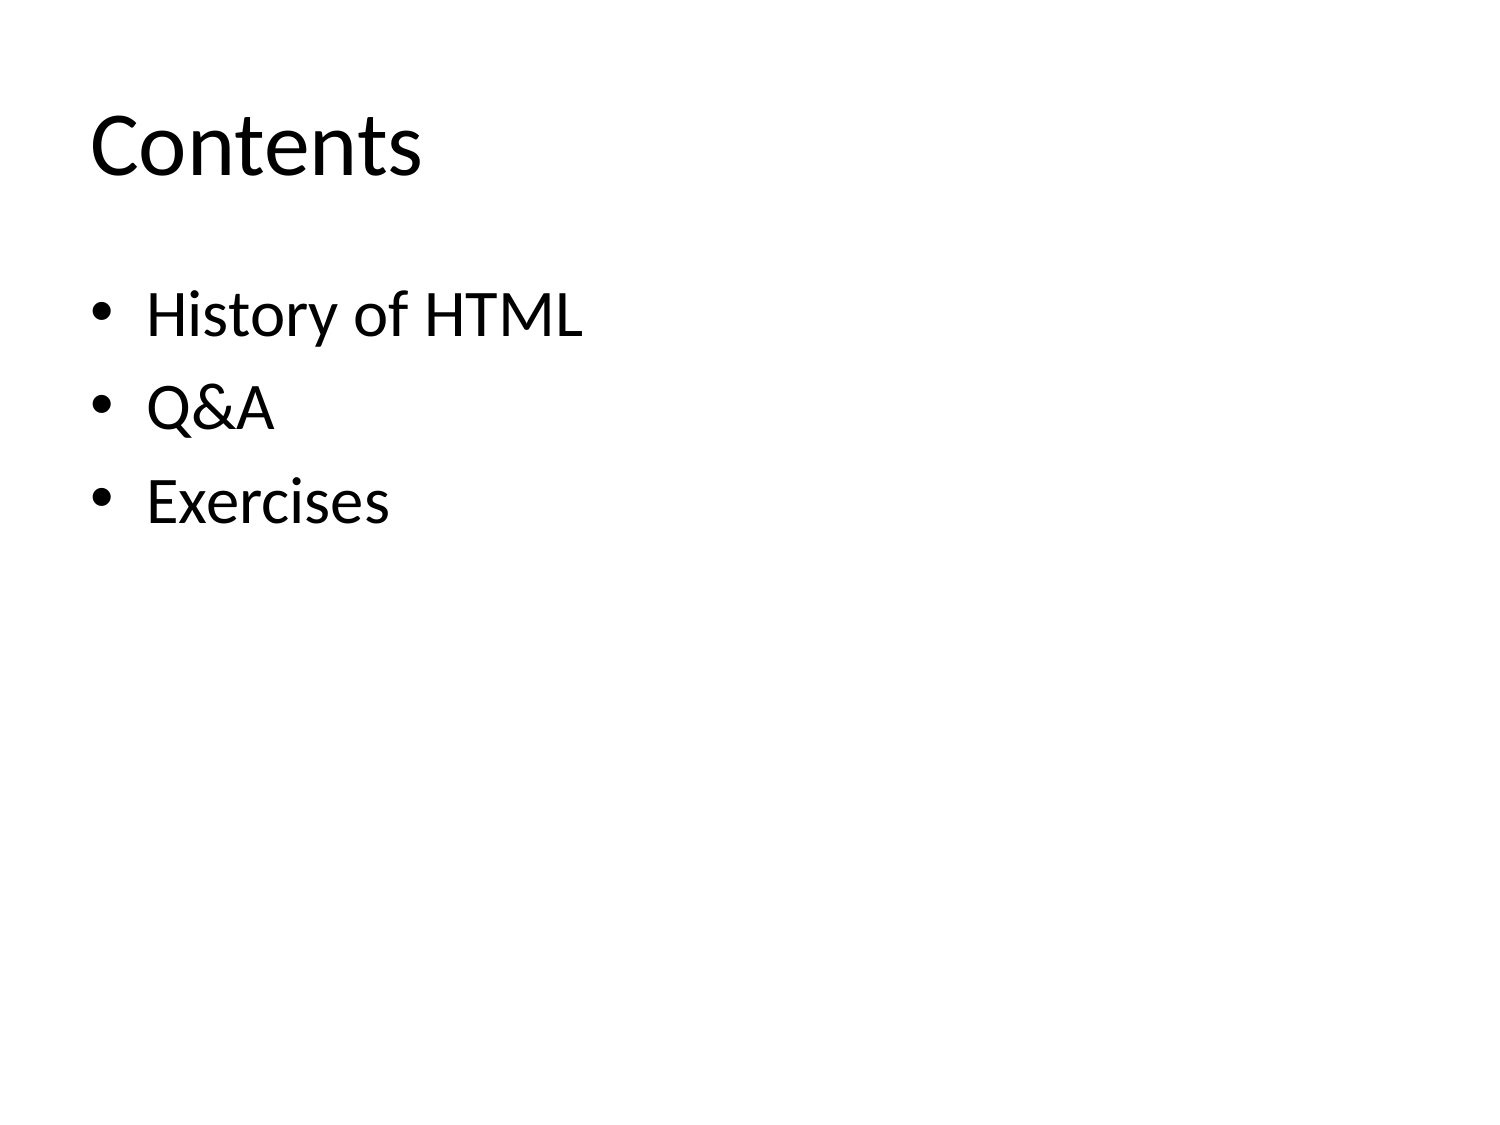

# Contents
History of HTML
Q&A
Exercises